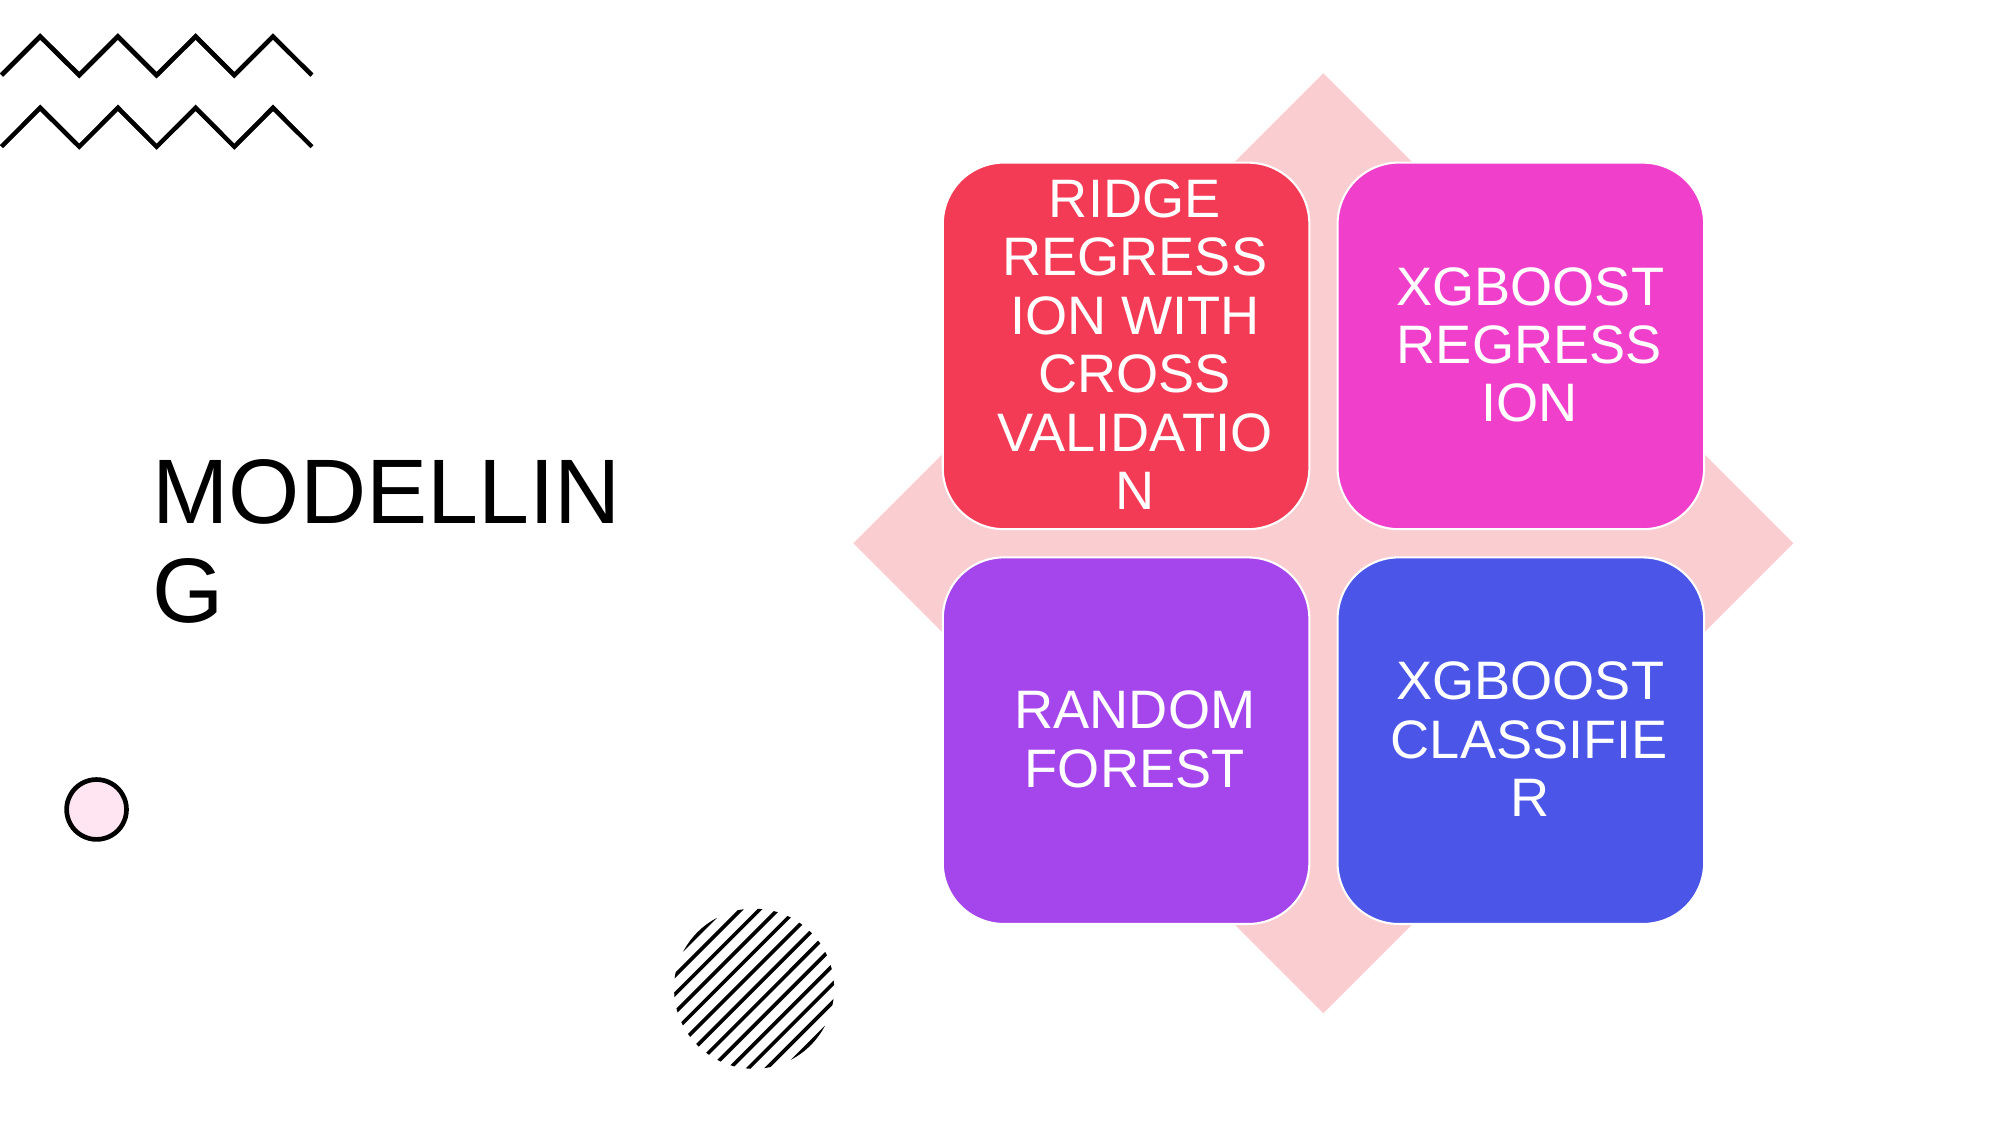

RIDGE REGRESSION WITH CROSS VALIDATION
XGBOOST REGRESSION
RANDOM FOREST
XGBOOST CLASSIFIER
# MODELLING